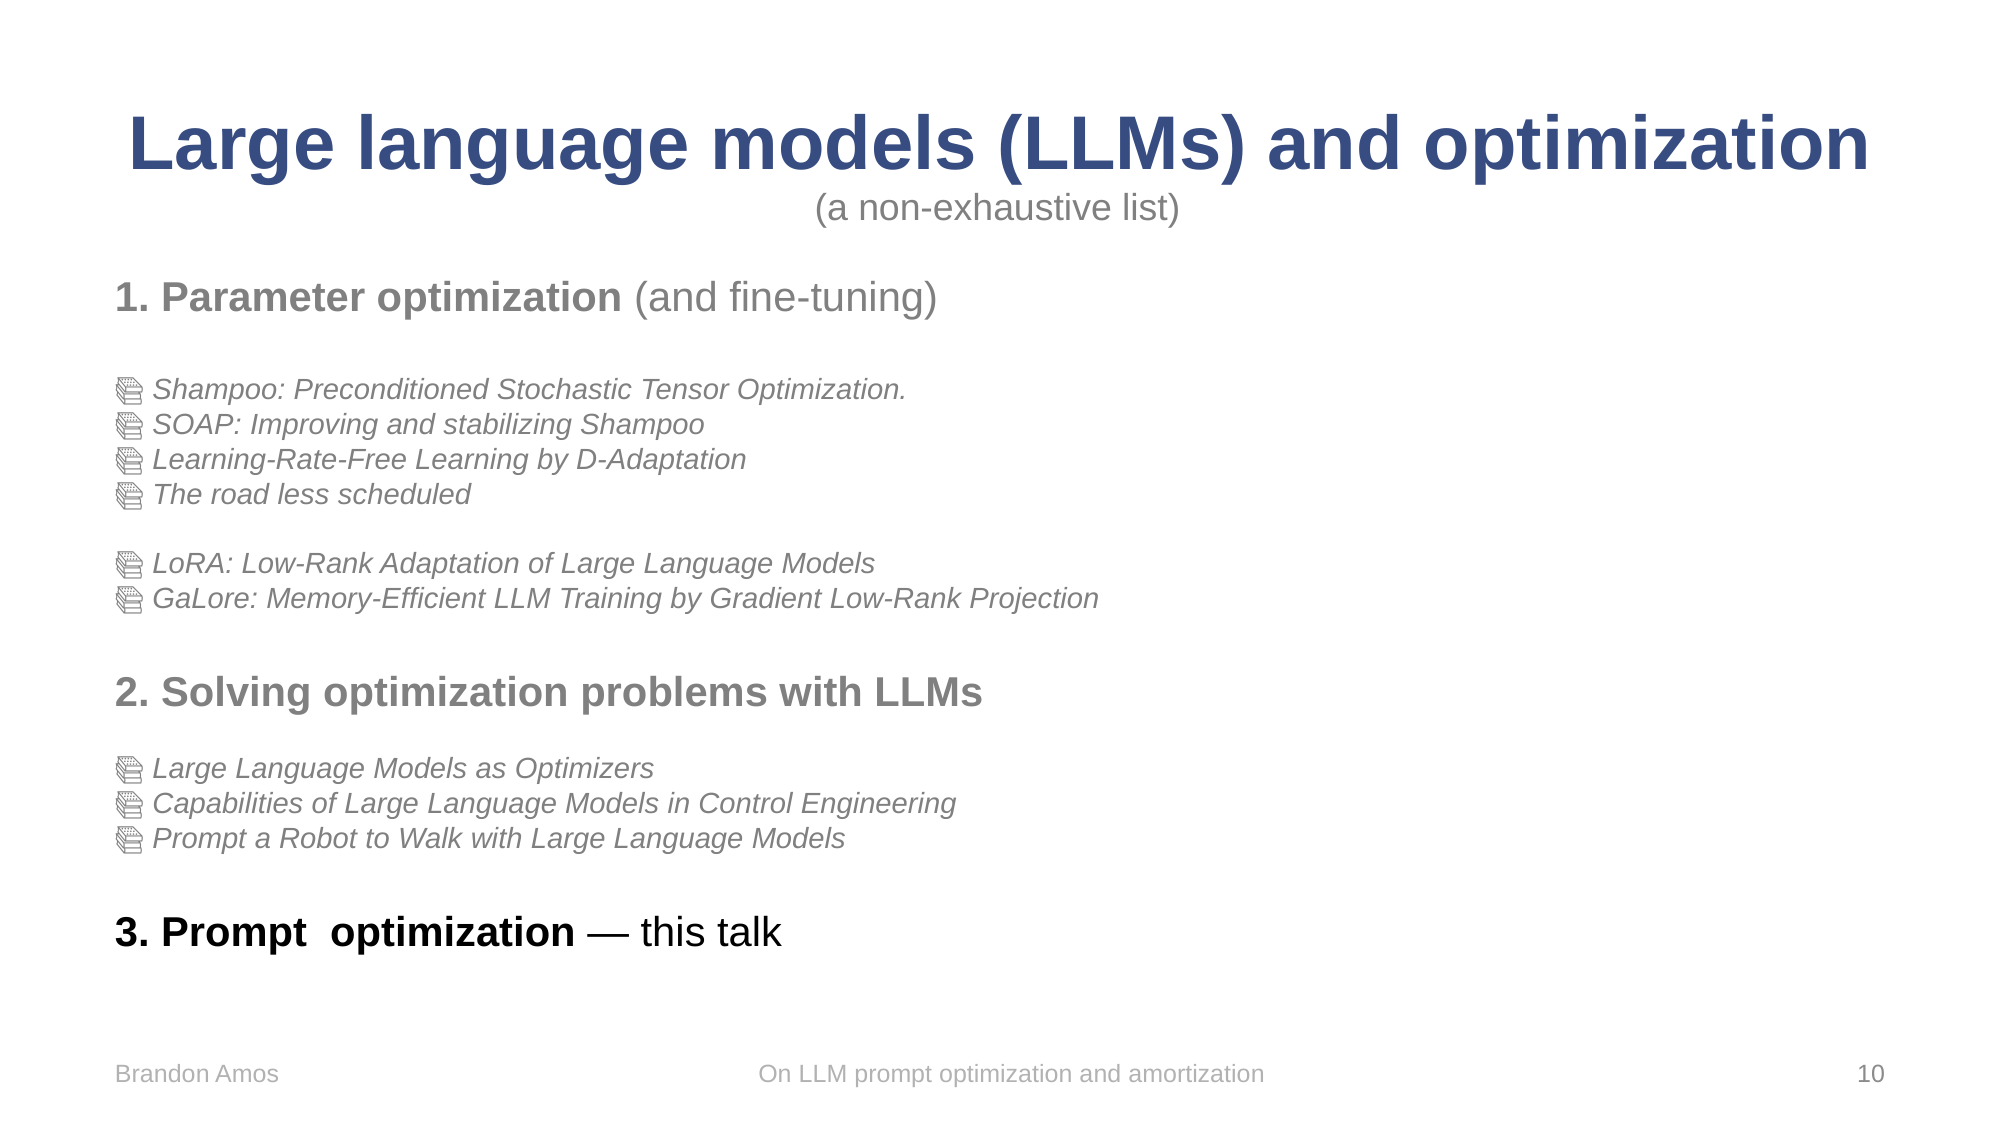

# Large language models (LLMs) and optimization
(a non-exhaustive list)
1. Parameter optimization (and fine-tuning)

📚 Shampoo: Preconditioned Stochastic Tensor Optimization.
📚 SOAP: Improving and stabilizing Shampoo
📚 Learning-Rate-Free Learning by D-Adaptation
📚 The road less scheduled

📚 LoRA: Low-Rank Adaptation of Large Language Models
📚 GaLore: Memory-Efficient LLM Training by Gradient Low-Rank Projection

2. Solving optimization problems with LLMs

📚 Large Language Models as Optimizers
📚 Capabilities of Large Language Models in Control Engineering
📚 Prompt a Robot to Walk with Large Language Models

3. Prompt  optimization — this talk
On LLM prompt optimization and amortization
Brandon Amos
10